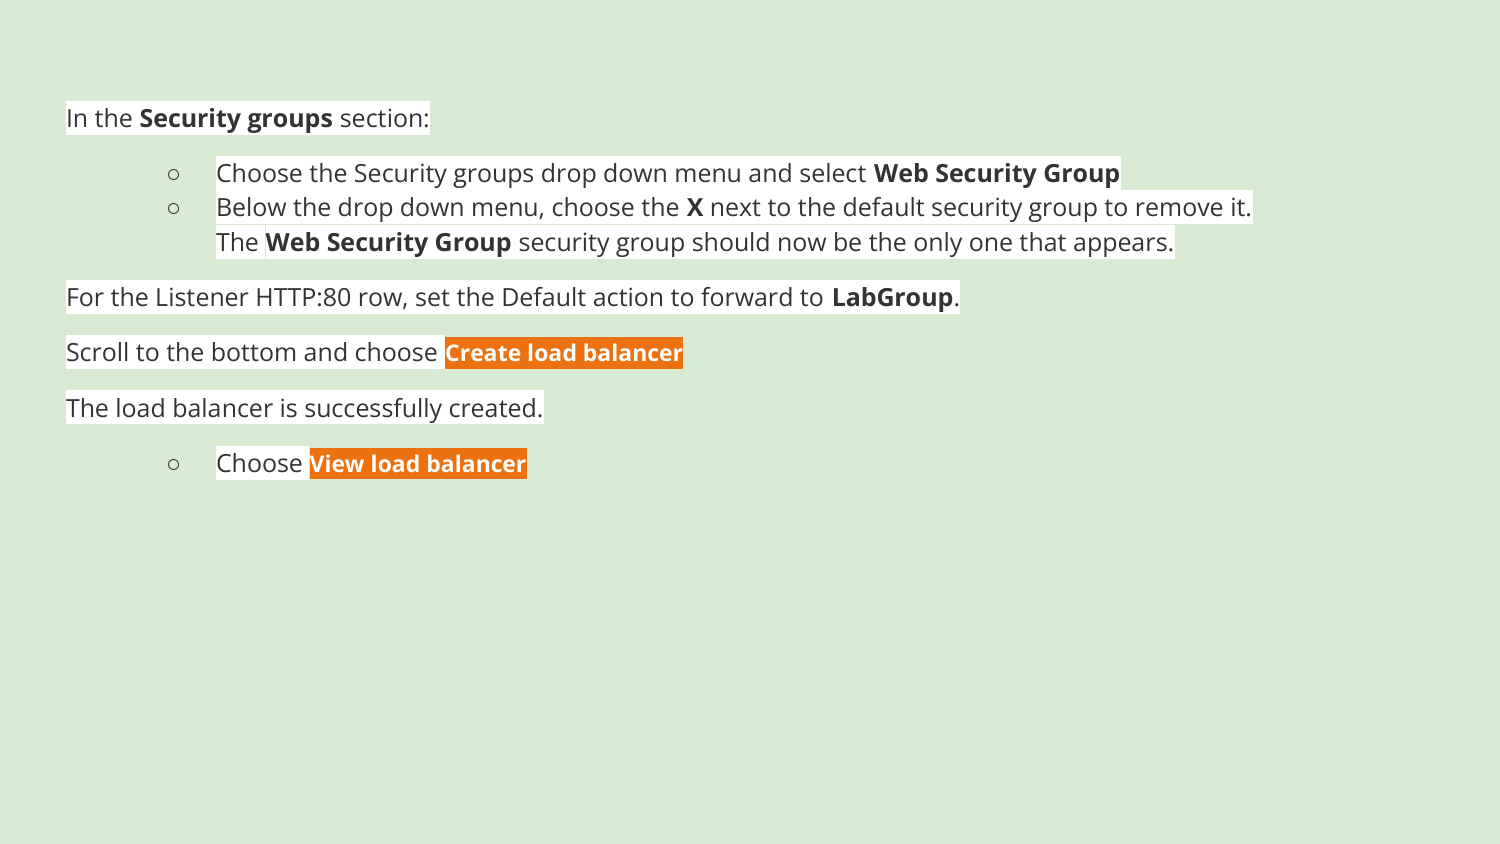

In the Security groups section:
Choose the Security groups drop down menu and select Web Security Group
Below the drop down menu, choose the X next to the default security group to remove it.
The Web Security Group security group should now be the only one that appears.
For the Listener HTTP:80 row, set the Default action to forward to LabGroup.
Scroll to the bottom and choose Create load balancer
The load balancer is successfully created.
Choose View load balancer